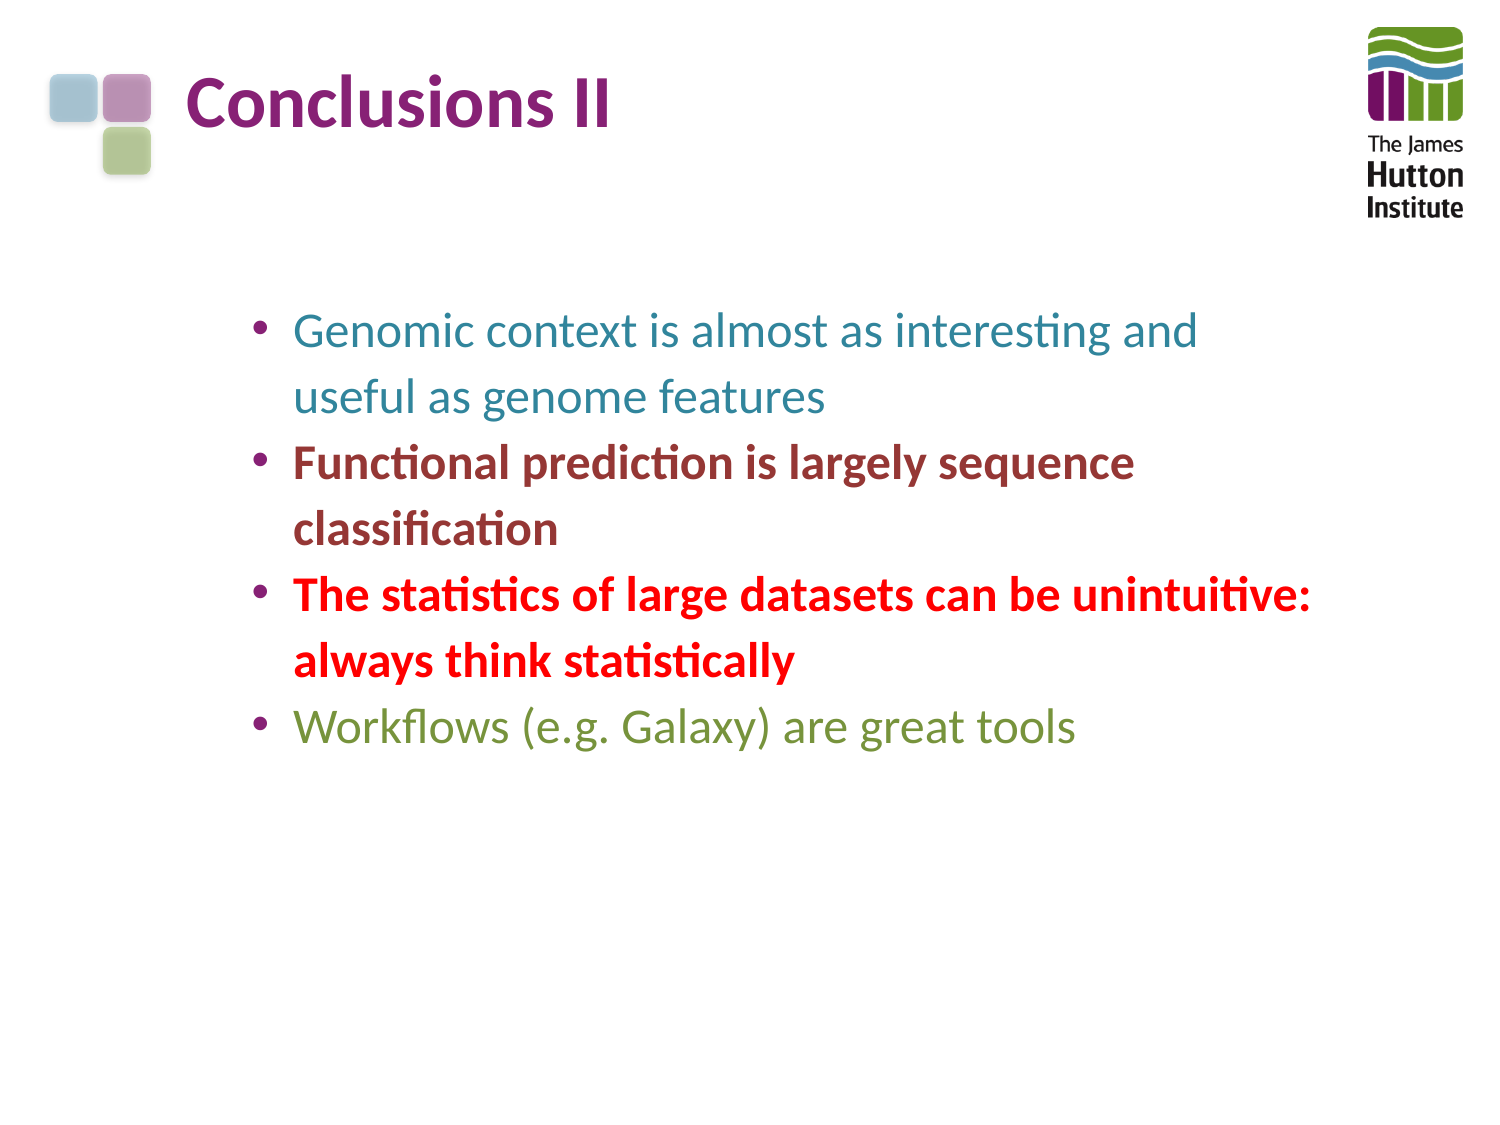

# Conclusions II
Genomic context is almost as interesting and useful as genome features
Functional prediction is largely sequence classification
The statistics of large datasets can be unintuitive: always think statistically
Workflows (e.g. Galaxy) are great tools